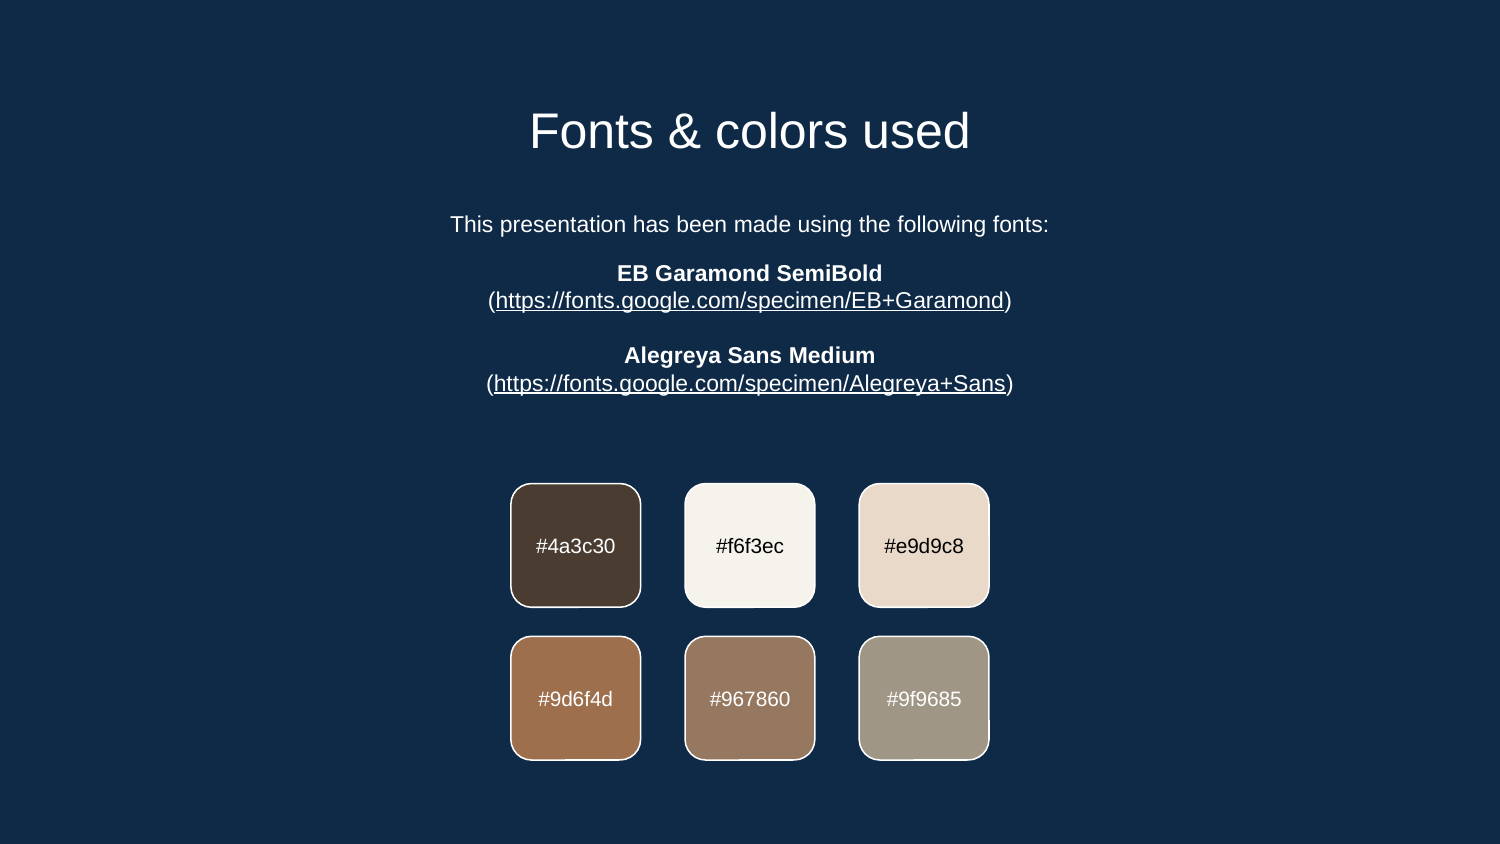

# Fonts & colors used
This presentation has been made using the following fonts:
EB Garamond SemiBold
(https://fonts.google.com/specimen/EB+Garamond)

Alegreya Sans Medium
(https://fonts.google.com/specimen/Alegreya+Sans)

#4a3c30
#f6f3ec
#e9d9c8

#9d6f4d
#967860
#9f9685